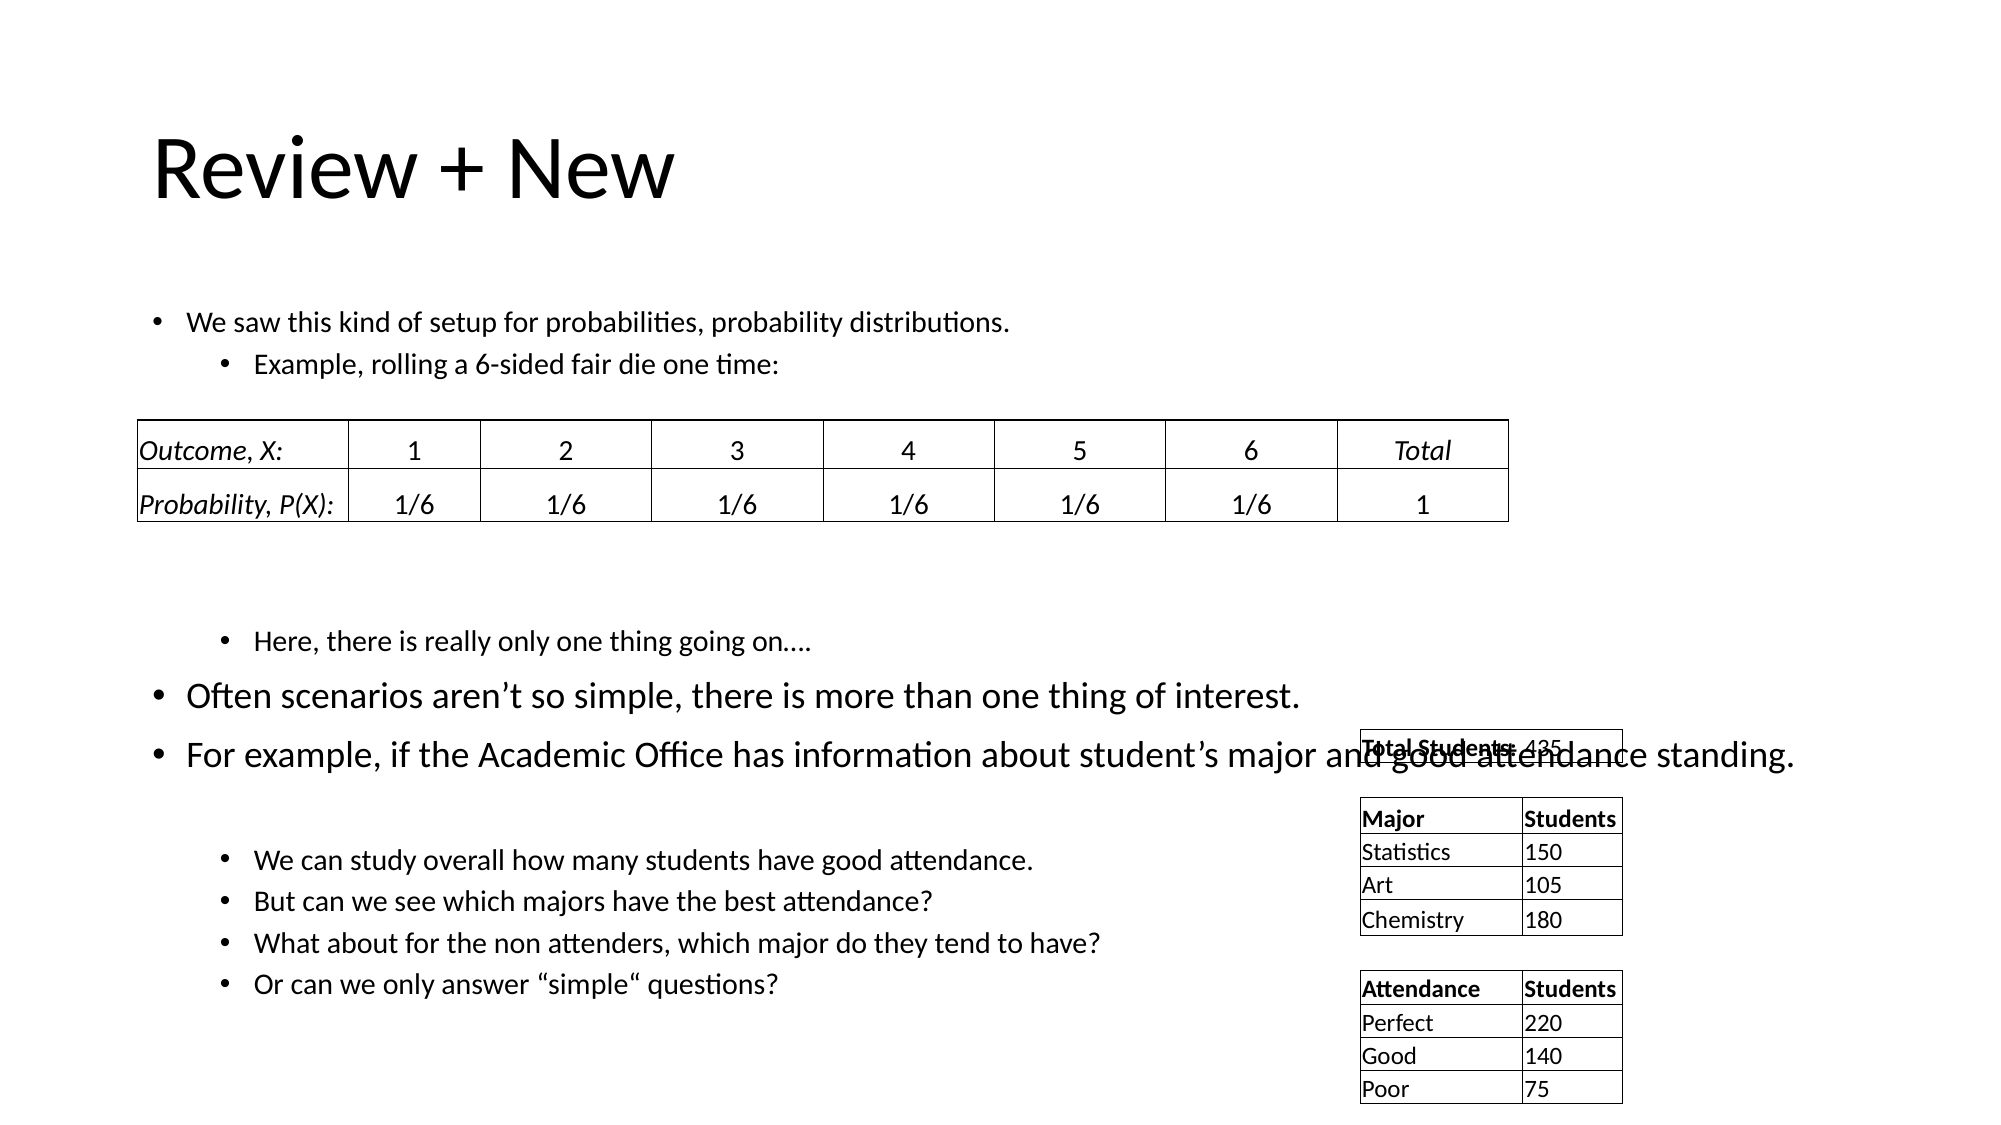

# Review + New
We saw this kind of setup for probabilities, probability distributions.
Example, rolling a 6-sided fair die one time:

Here, there is really only one thing going on….
Often scenarios aren’t so simple, there is more than one thing of interest.
For example, if the Academic Office has information about student’s major and good attendance standing.

We can study overall how many students have good attendance.
But can we see which majors have the best attendance?
What about for the non attenders, which major do they tend to have?
Or can we only answer “simple“ questions?
| Outcome, X: | 1 | 2 | 3 | 4 | 5 | 6 | Total |
| --- | --- | --- | --- | --- | --- | --- | --- |
| Probability, P(X): | 1/6 | 1/6 | 1/6 | 1/6 | 1/6 | 1/6 | 1 |
| Total Students: | 435 |
| --- | --- |
|  |  |
| Major | Students |
| Statistics | 150 |
| Art | 105 |
| Chemistry | 180 |
|  |  |
| Attendance | Students |
| Perfect | 220 |
| Good | 140 |
| Poor | 75 |